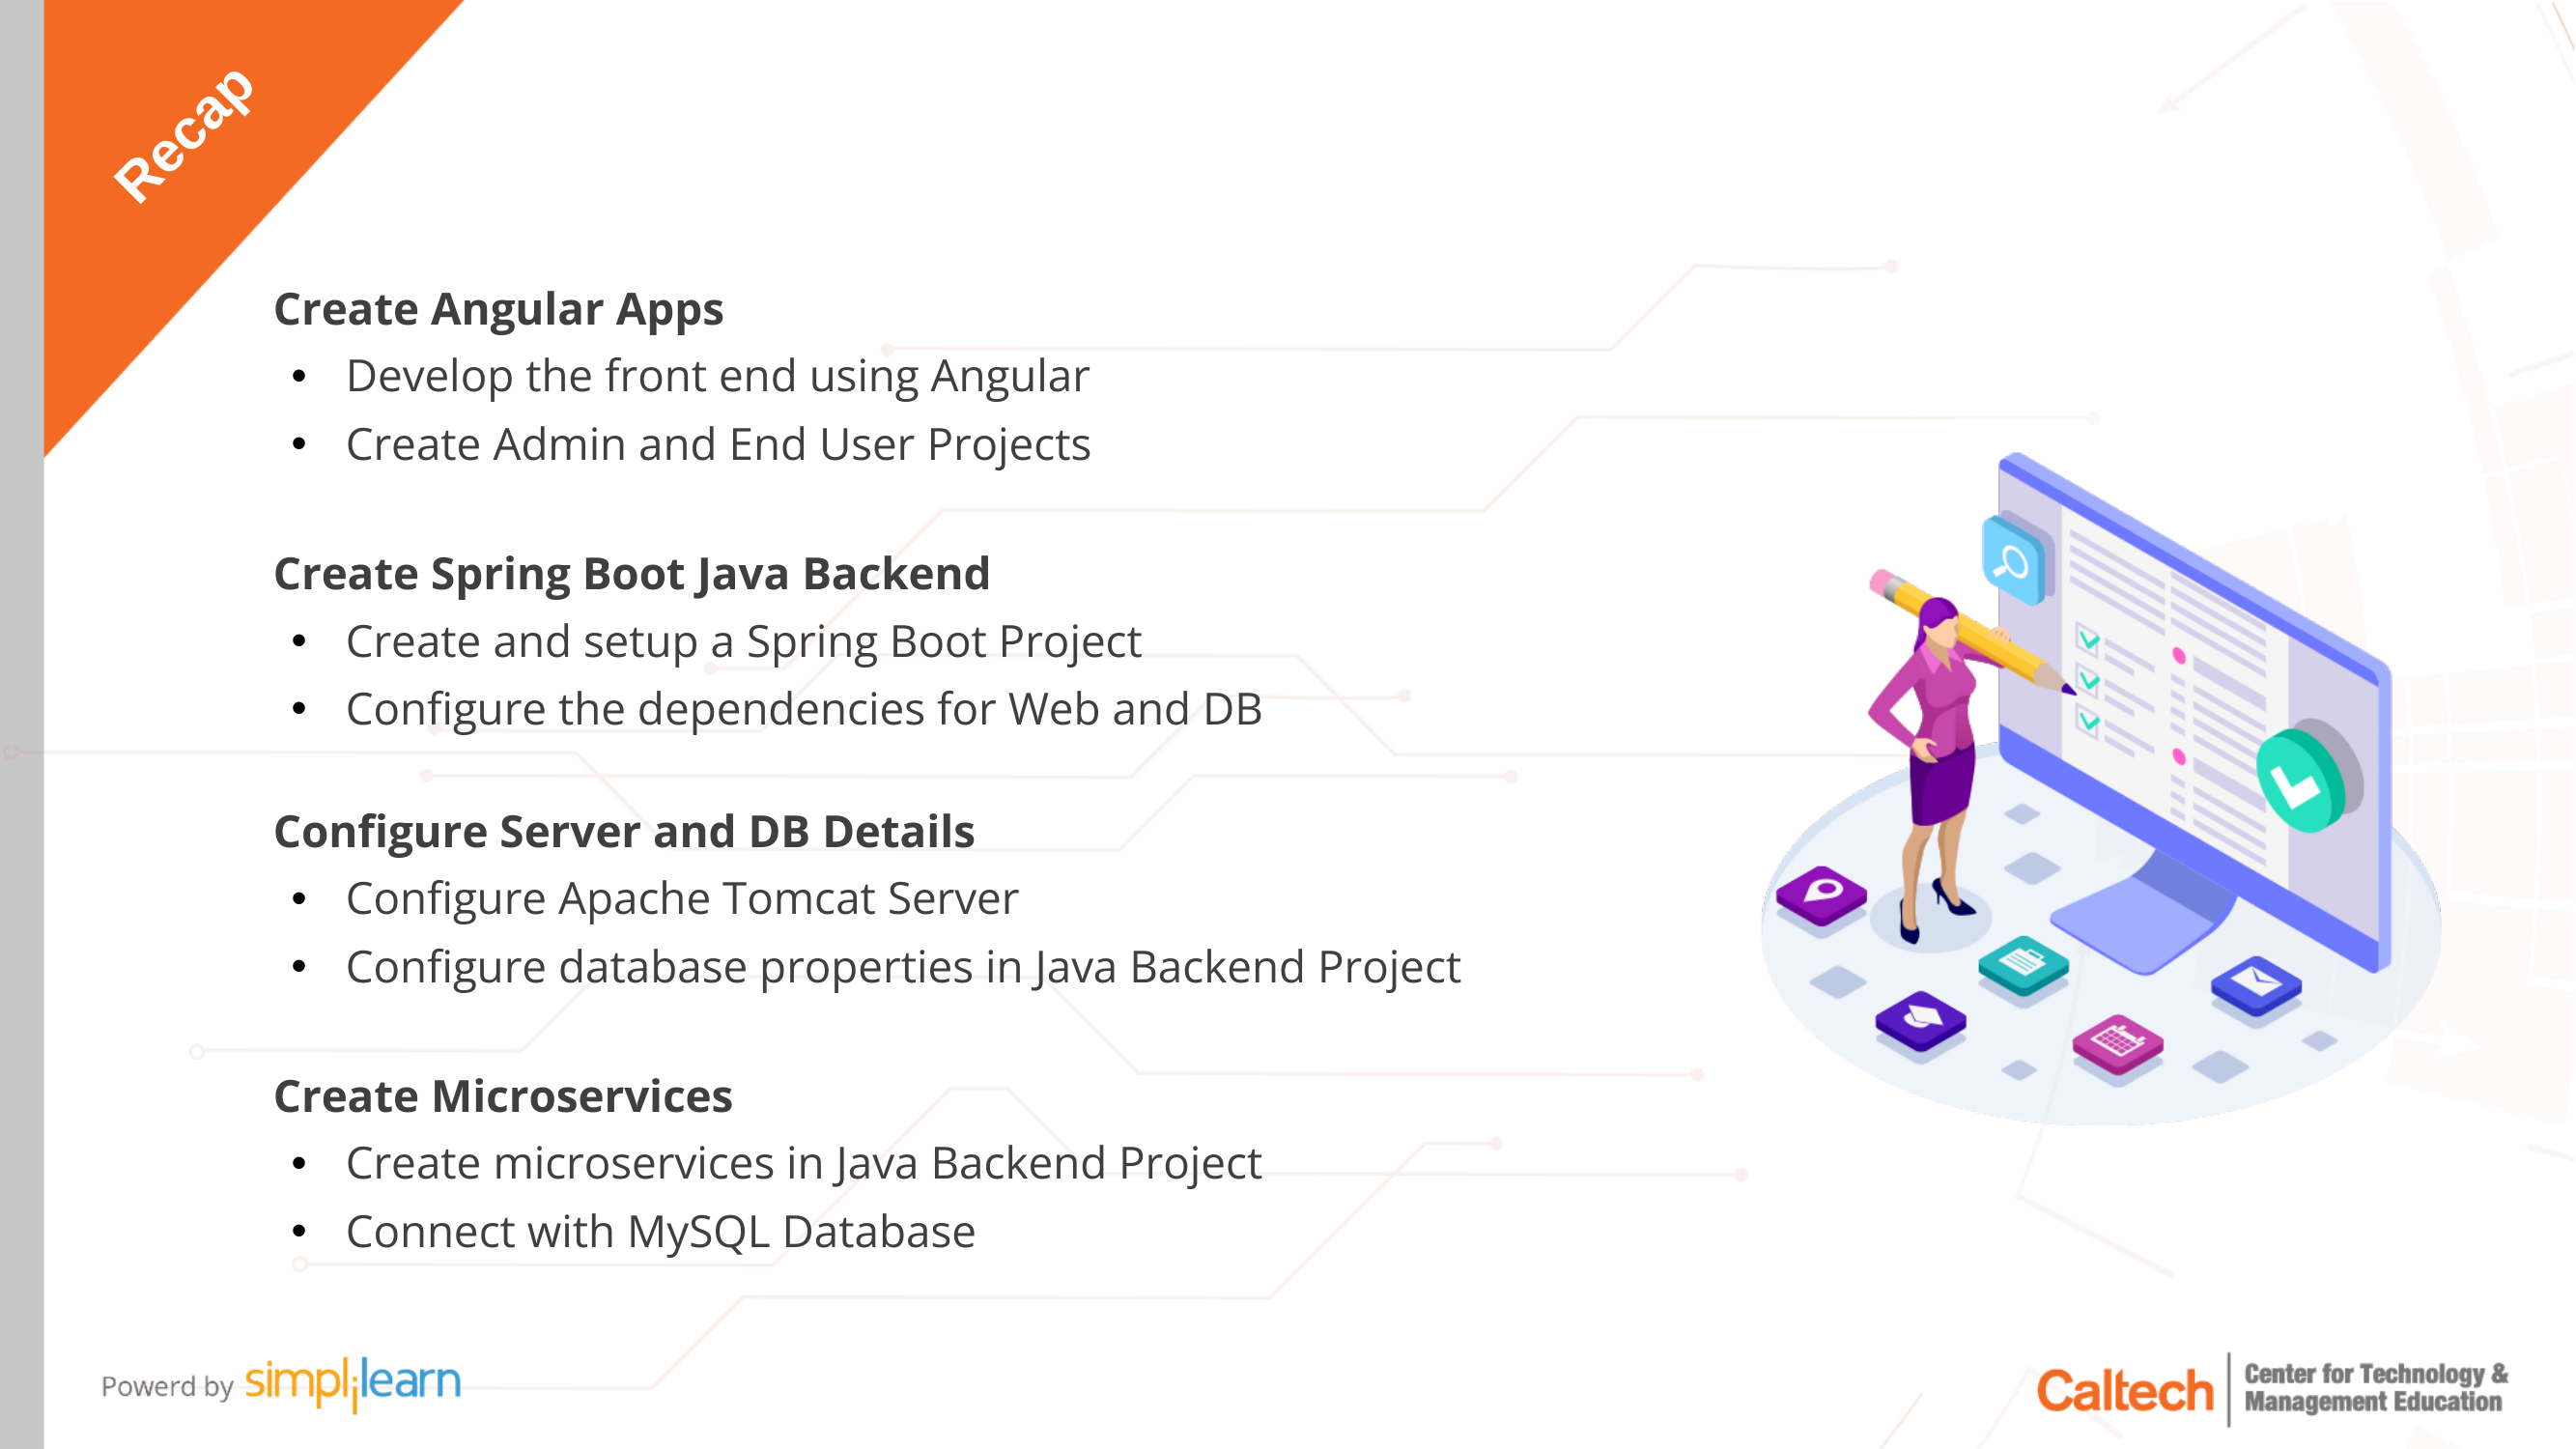

Create Angular Apps
Develop the front end using Angular
Create Admin and End User Projects

Create Spring Boot Java Backend
Create and setup a Spring Boot Project
Configure the dependencies for Web and DB

Configure Server and DB Details
Configure Apache Tomcat Server
Configure database properties in Java Backend Project

Create Microservices
Create microservices in Java Backend Project
Connect with MySQL Database